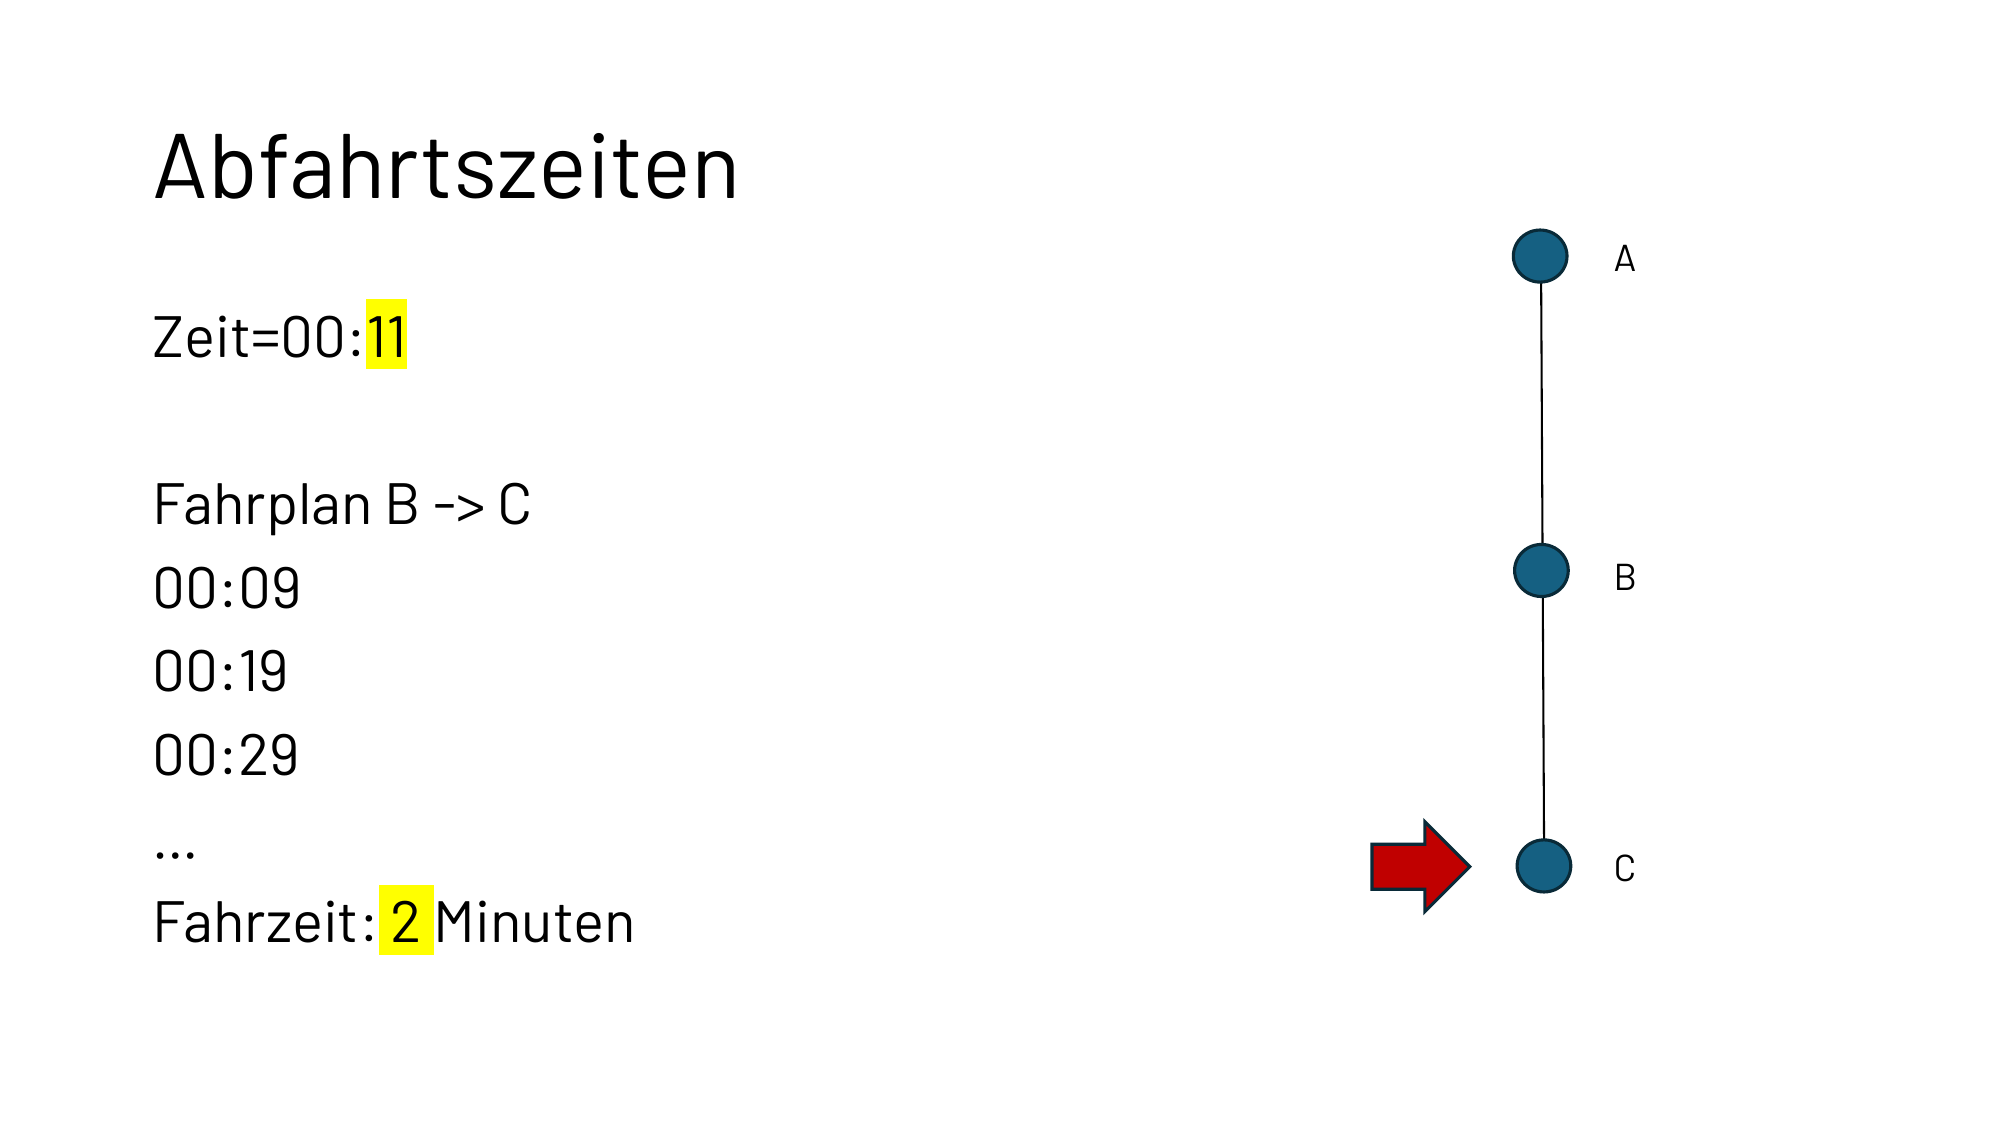

# Abfahrtszeiten
A

Zeit=00:11

Fahrplan B -> C
00:09
00:19
00:29
…
Fahrzeit: 2 Minuten

B

C